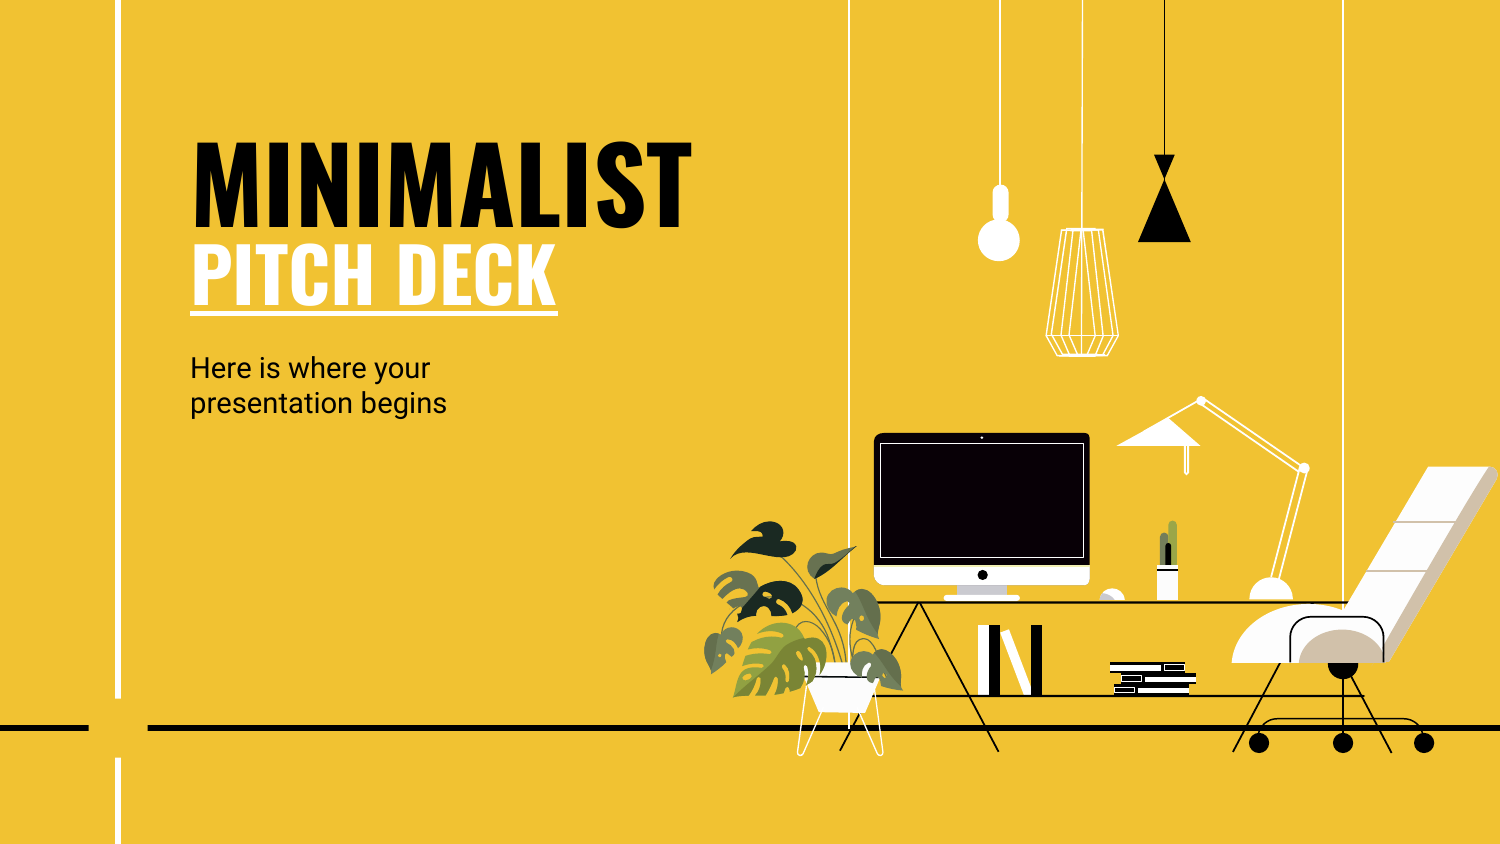

# MINIMALIST PITCH DECK
Here is where your presentation begins